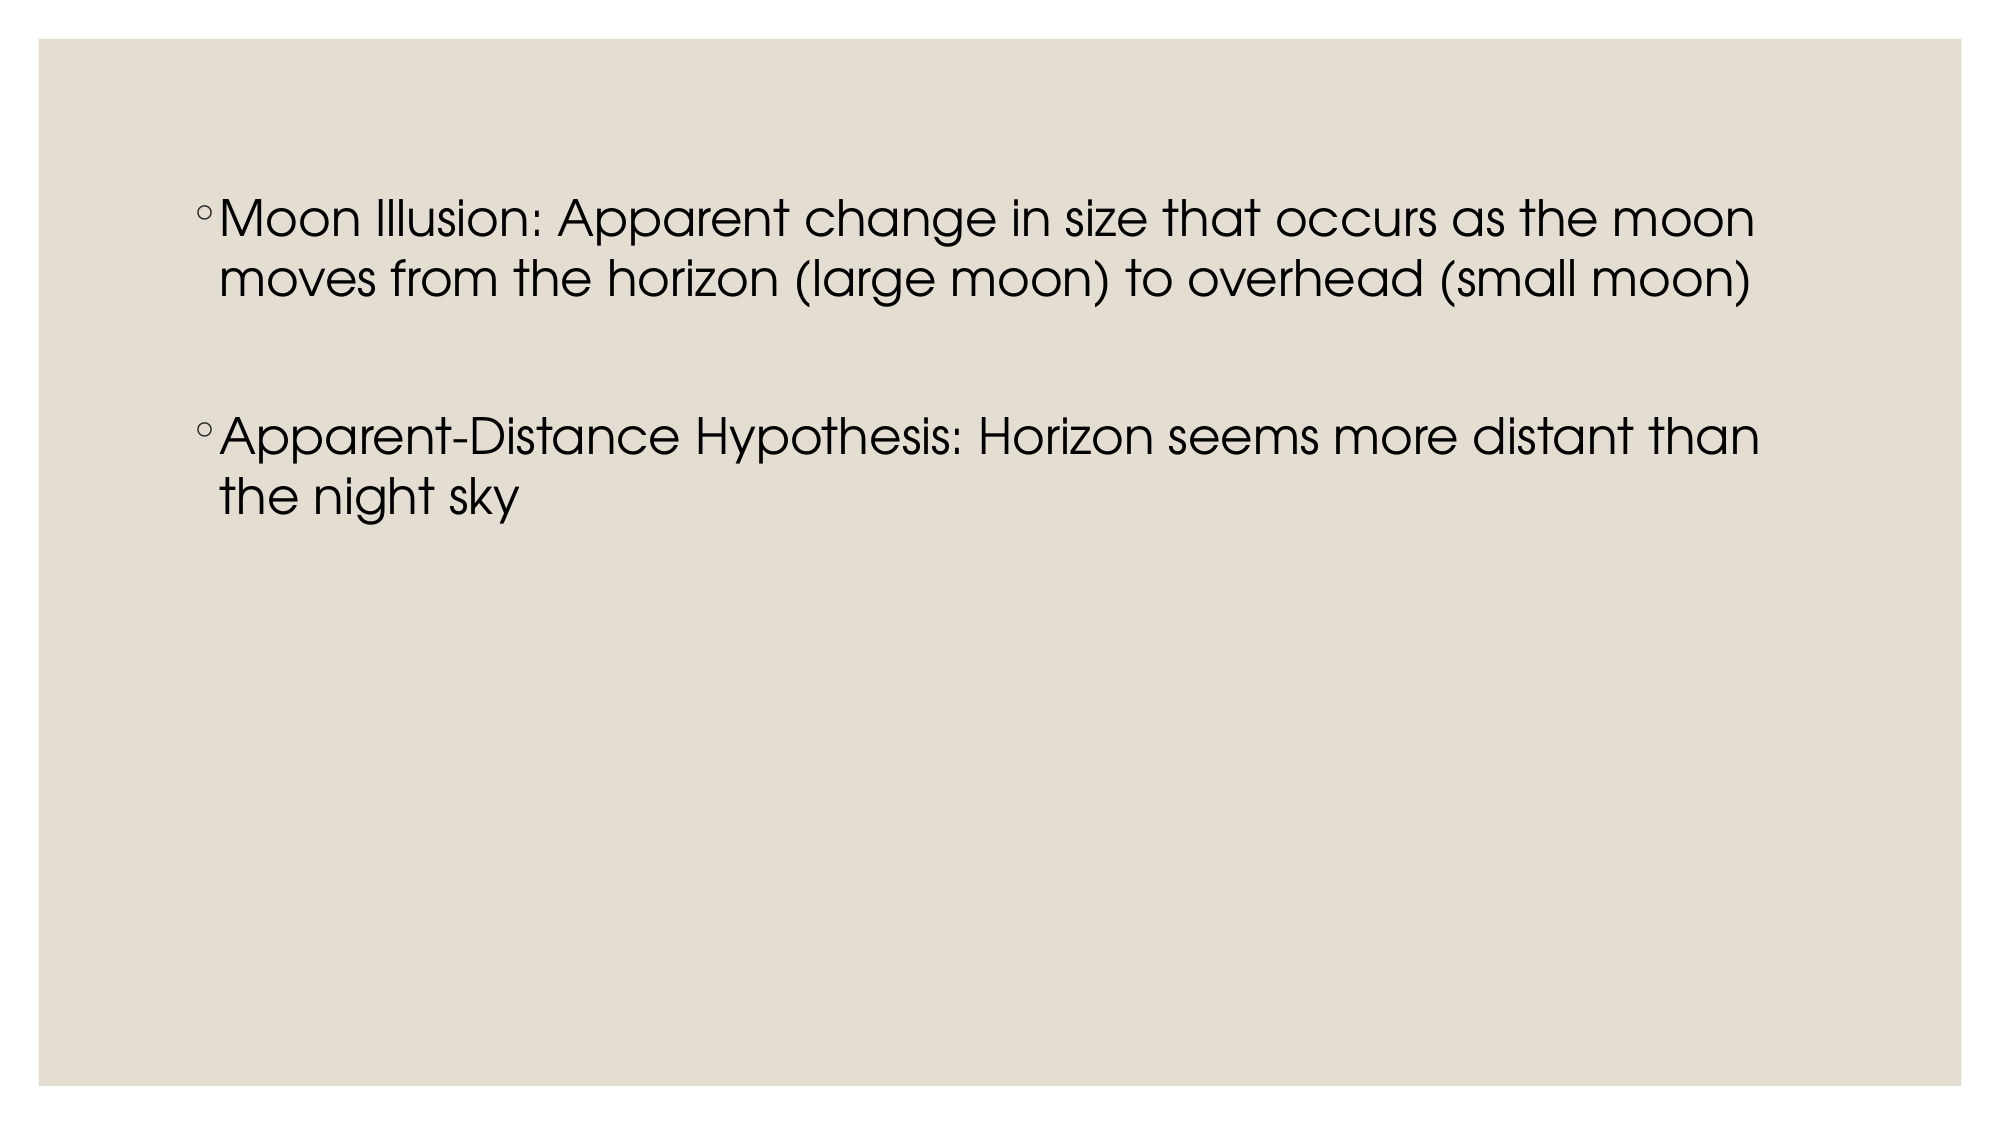

Moon Illusion: Apparent change in size that occurs as the moon moves from the horizon (large moon) to overhead (small moon)

Apparent-Distance Hypothesis: Horizon seems more distant than the night sky